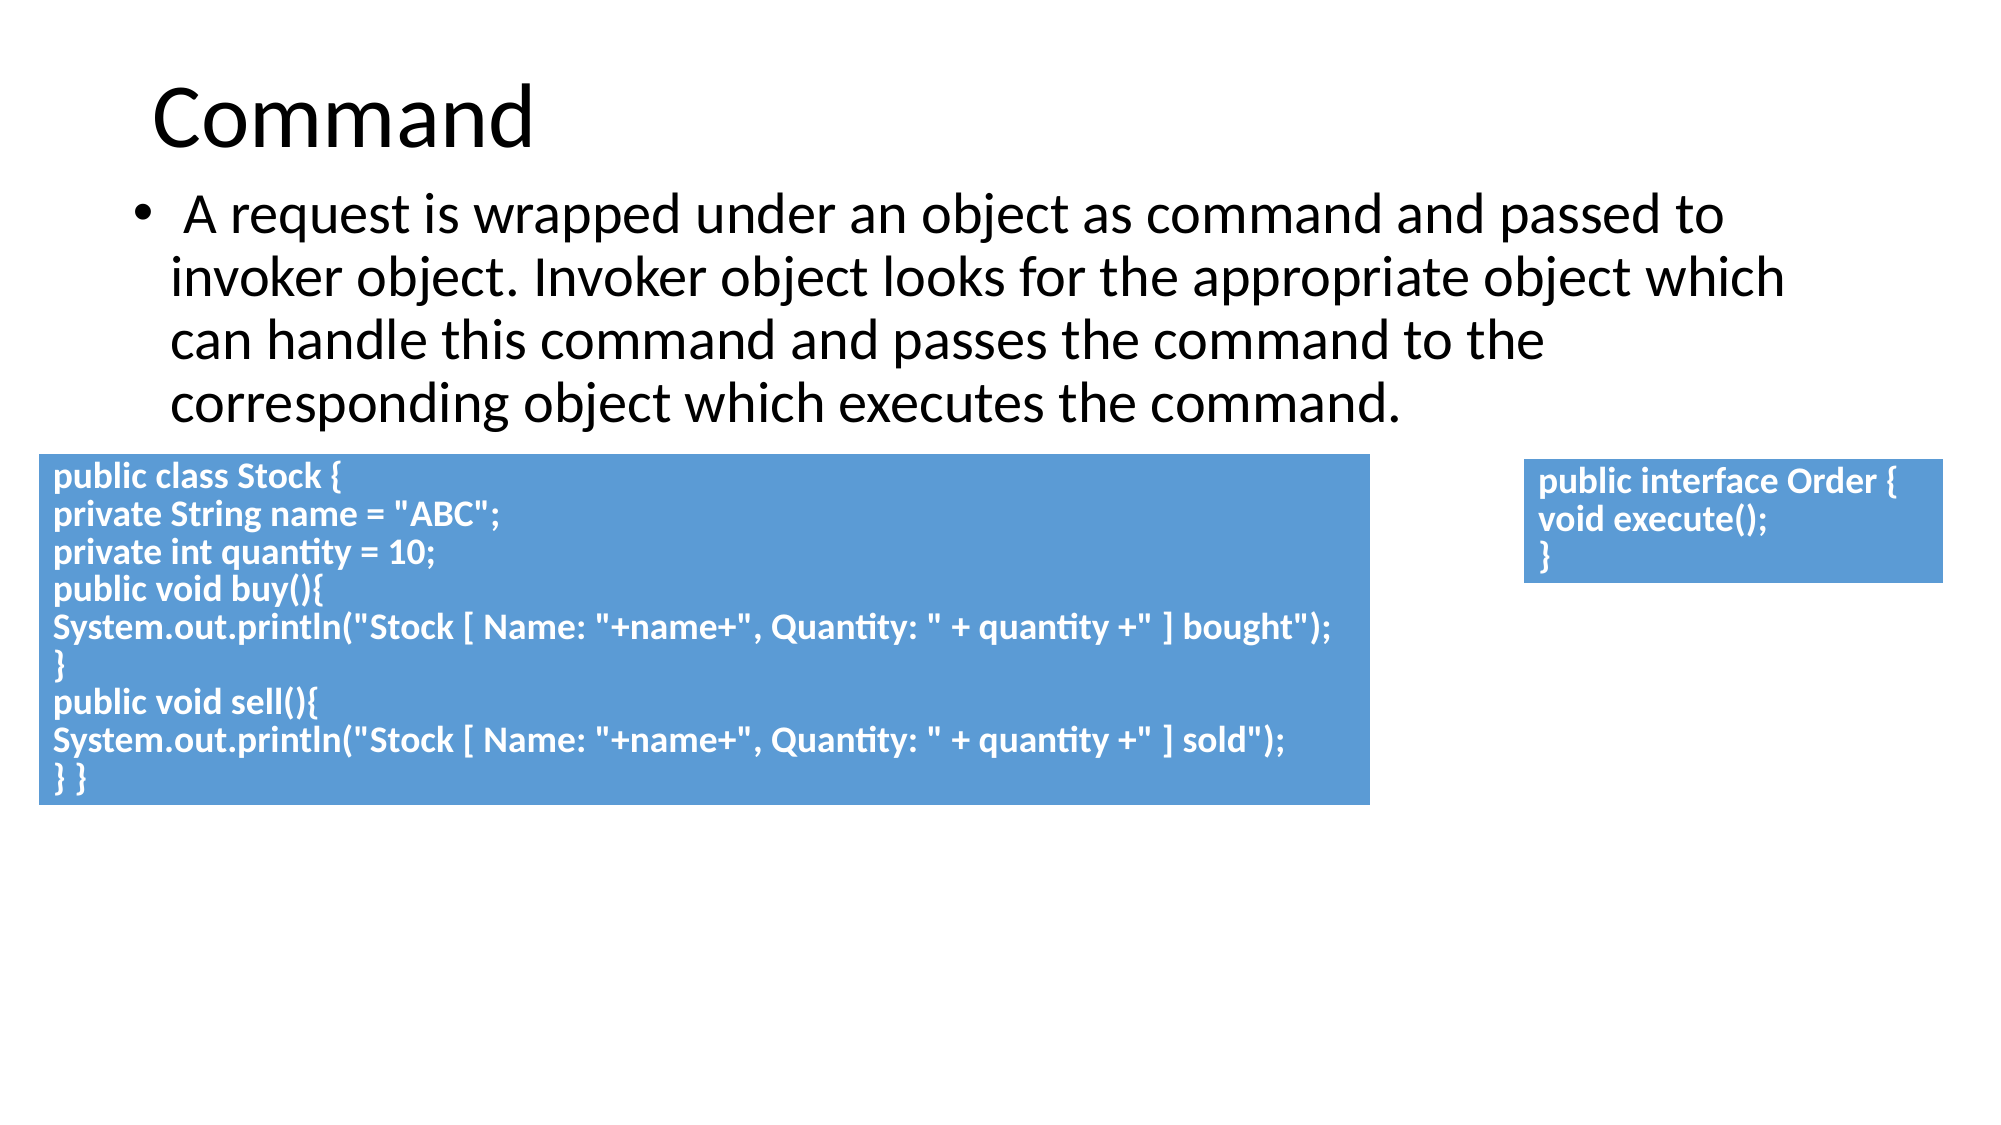

# Command
 A request is wrapped under an object as command and passed to invoker object. Invoker object looks for the appropriate object which can handle this command and passes the command to the corresponding object which executes the command.
| public class Stock { private String name = "ABC"; private int quantity = 10; public void buy(){ System.out.println("Stock [ Name: "+name+", Quantity: " + quantity +" ] bought"); } public void sell(){ System.out.println("Stock [ Name: "+name+", Quantity: " + quantity +" ] sold"); } } |
| --- |
| public interface Order { void execute(); } |
| --- |